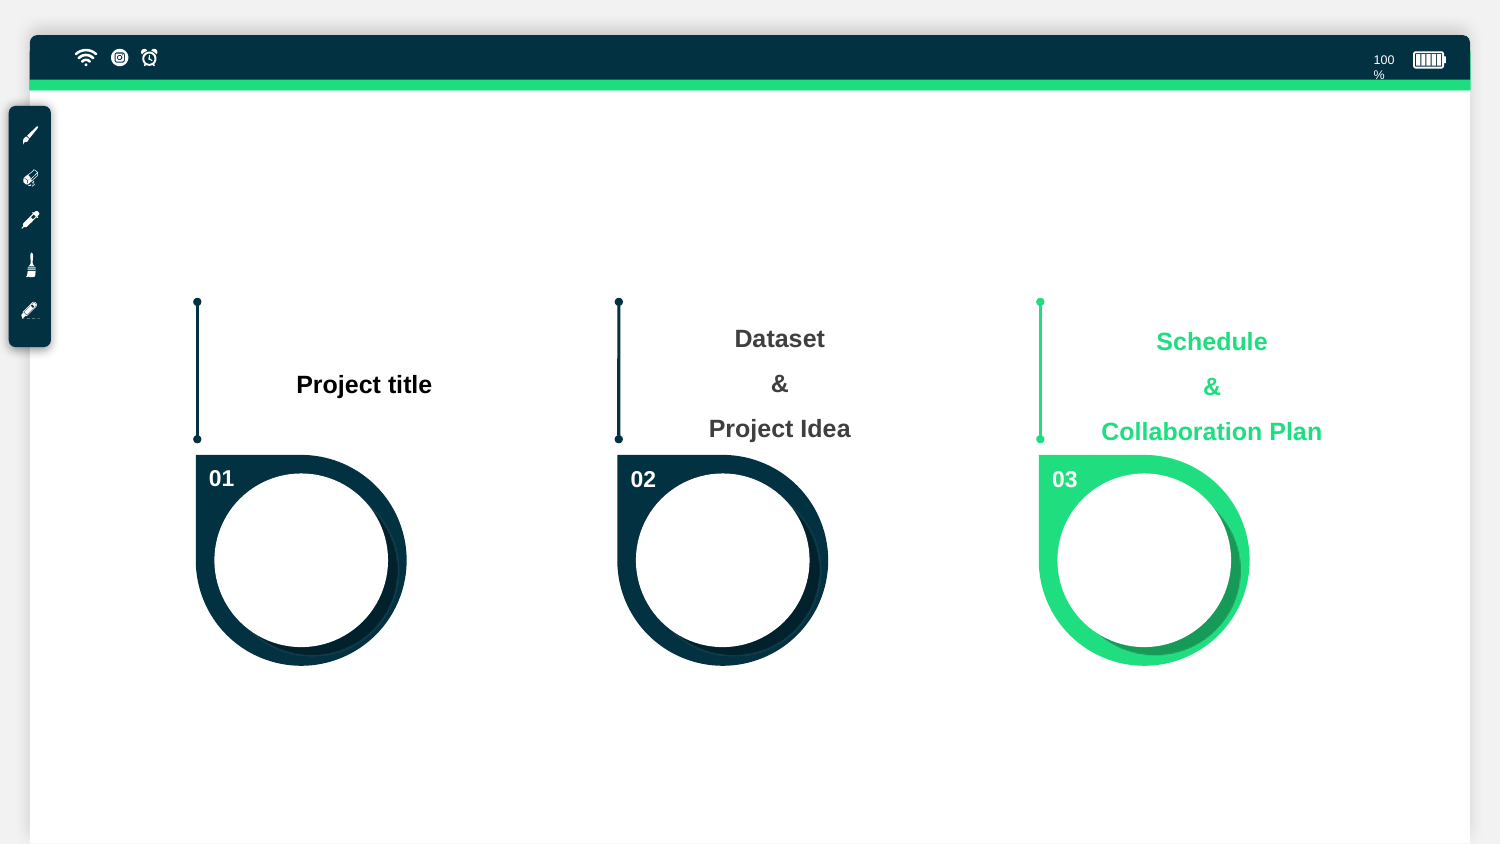

100%

Dataset
&
Project Idea
Schedule
&
Collaboration Plan
Project title

01
02
03